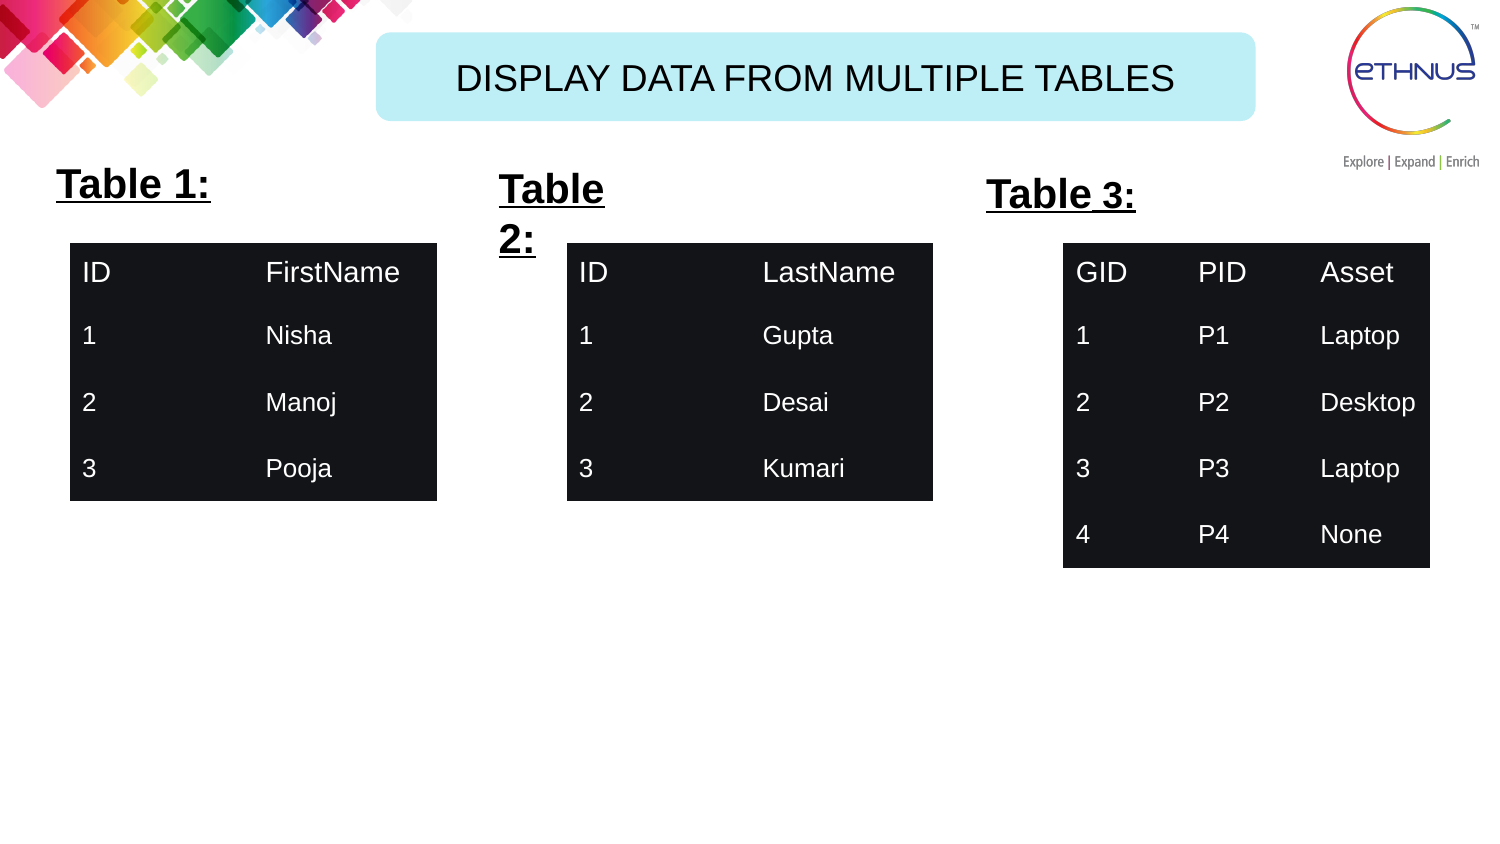

DISPLAY DATA FROM MULTIPLE TABLES
Table 1:
Table 2:
Table 3:
| ID | FirstName |
| --- | --- |
| 1 | Nisha |
| 2 | Manoj |
| 3 | Pooja |
| ID | LastName |
| --- | --- |
| 1 | Gupta |
| 2 | Desai |
| 3 | Kumari |
| GID | PID | Asset |
| --- | --- | --- |
| 1 | P1 | Laptop |
| 2 | P2 | Desktop |
| 3 | P3 | Laptop |
| 4 | P4 | None |